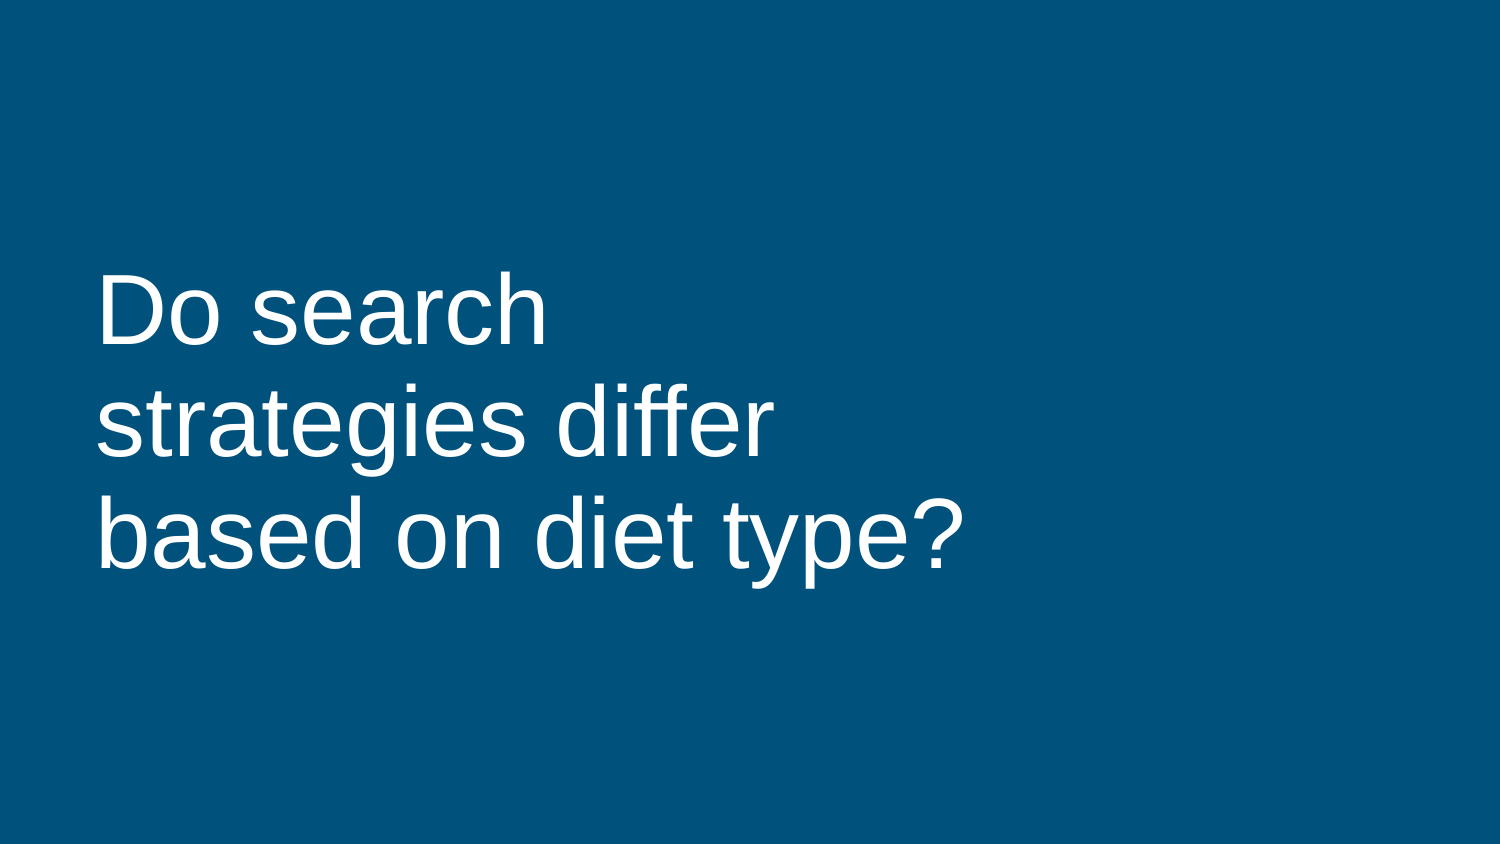

# Do search strategies differ based on diet type?